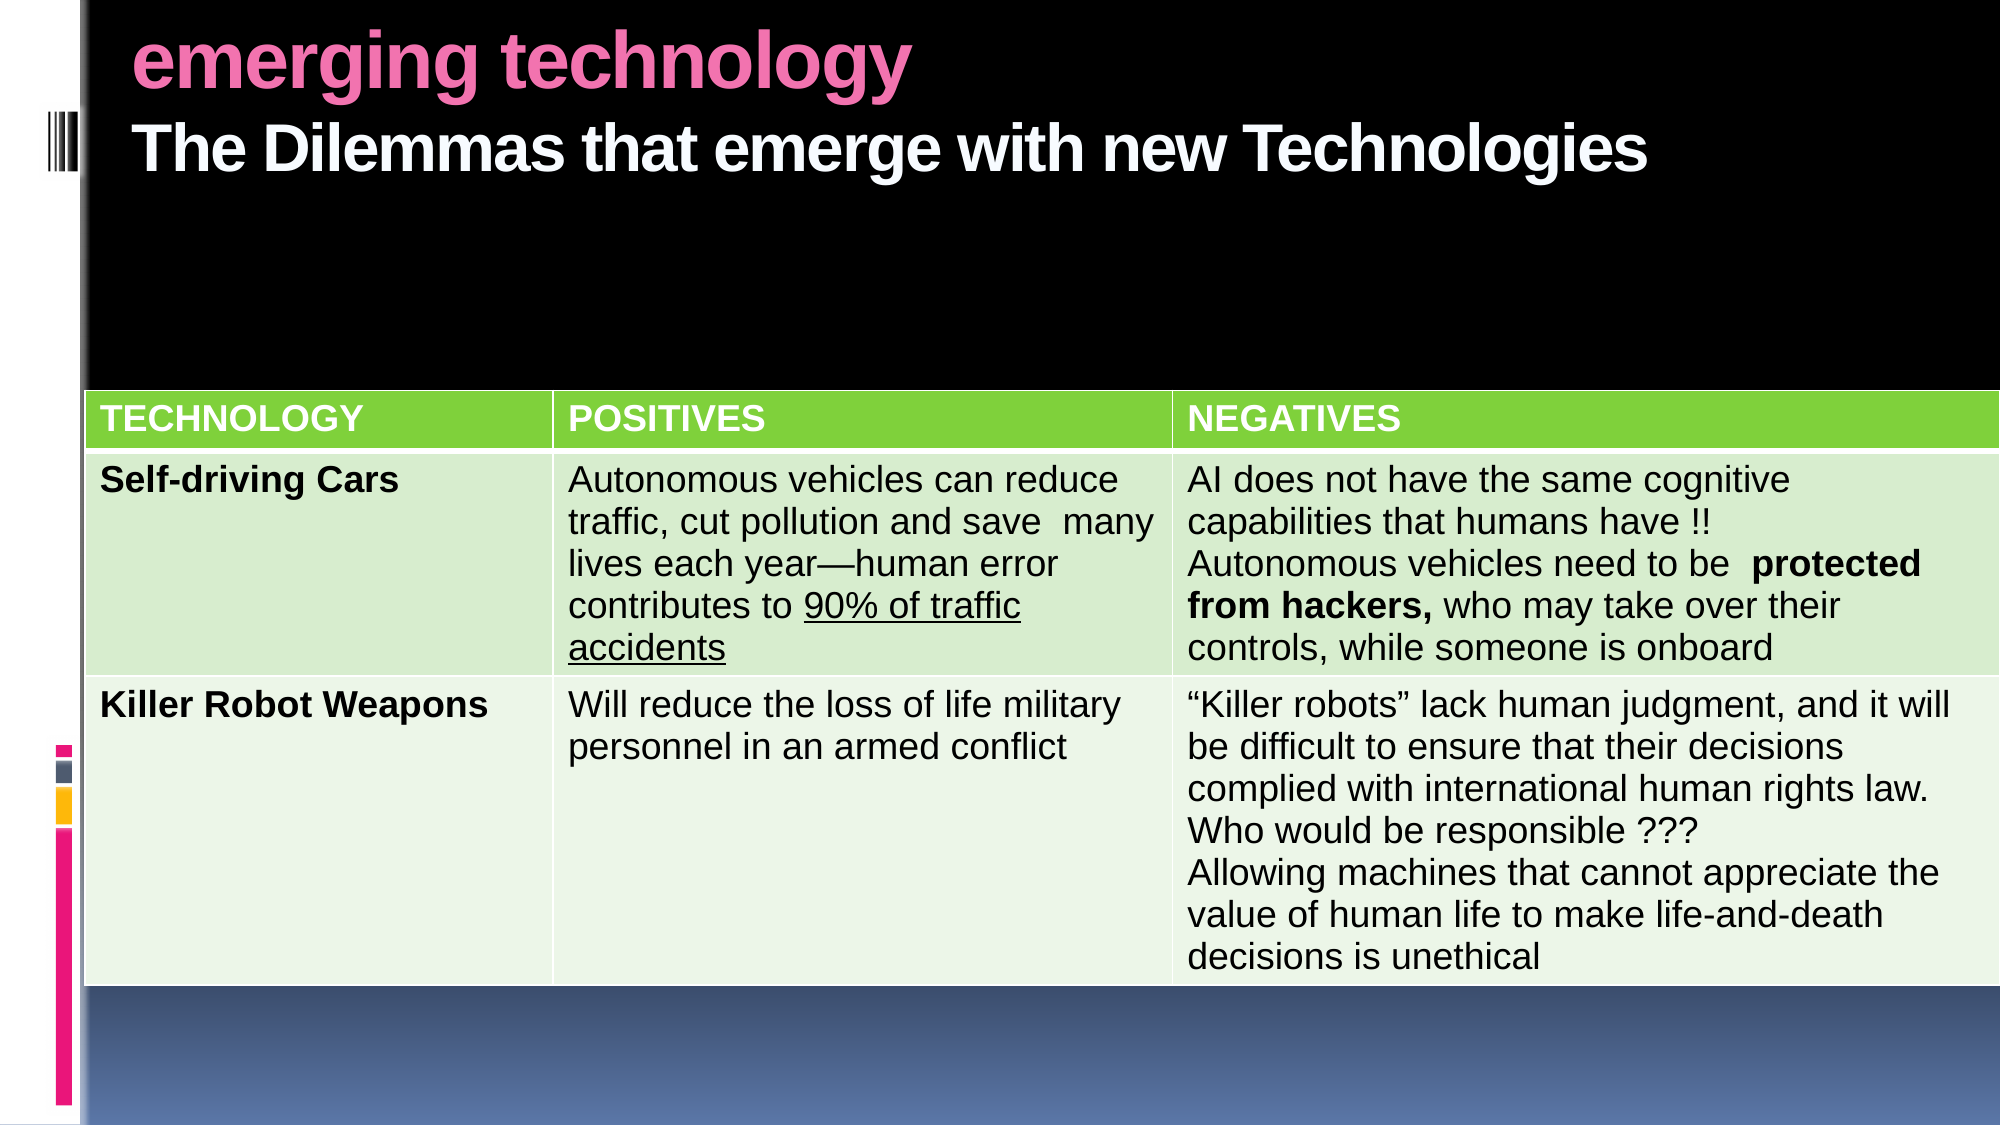

# emerging technology The Dilemmas that emerge with new Technologies
| TECHNOLOGY | POSITIVES | NEGATIVES |
| --- | --- | --- |
| Self-driving Cars | Autonomous vehicles can reduce traffic, cut pollution and save many lives each year—human error contributes to 90% of traffic accidents | AI does not have the same cognitive capabilities that humans have !! Autonomous vehicles need to be protected from hackers, who may take over their controls, while someone is onboard |
| Killer Robot Weapons | Will reduce the loss of life military personnel in an armed conflict | “Killer robots” lack human judgment, and it will be difficult to ensure that their decisions complied with international human rights law. Who would be responsible ??? Allowing machines that cannot appreciate the value of human life to make life-and-death decisions is unethical |